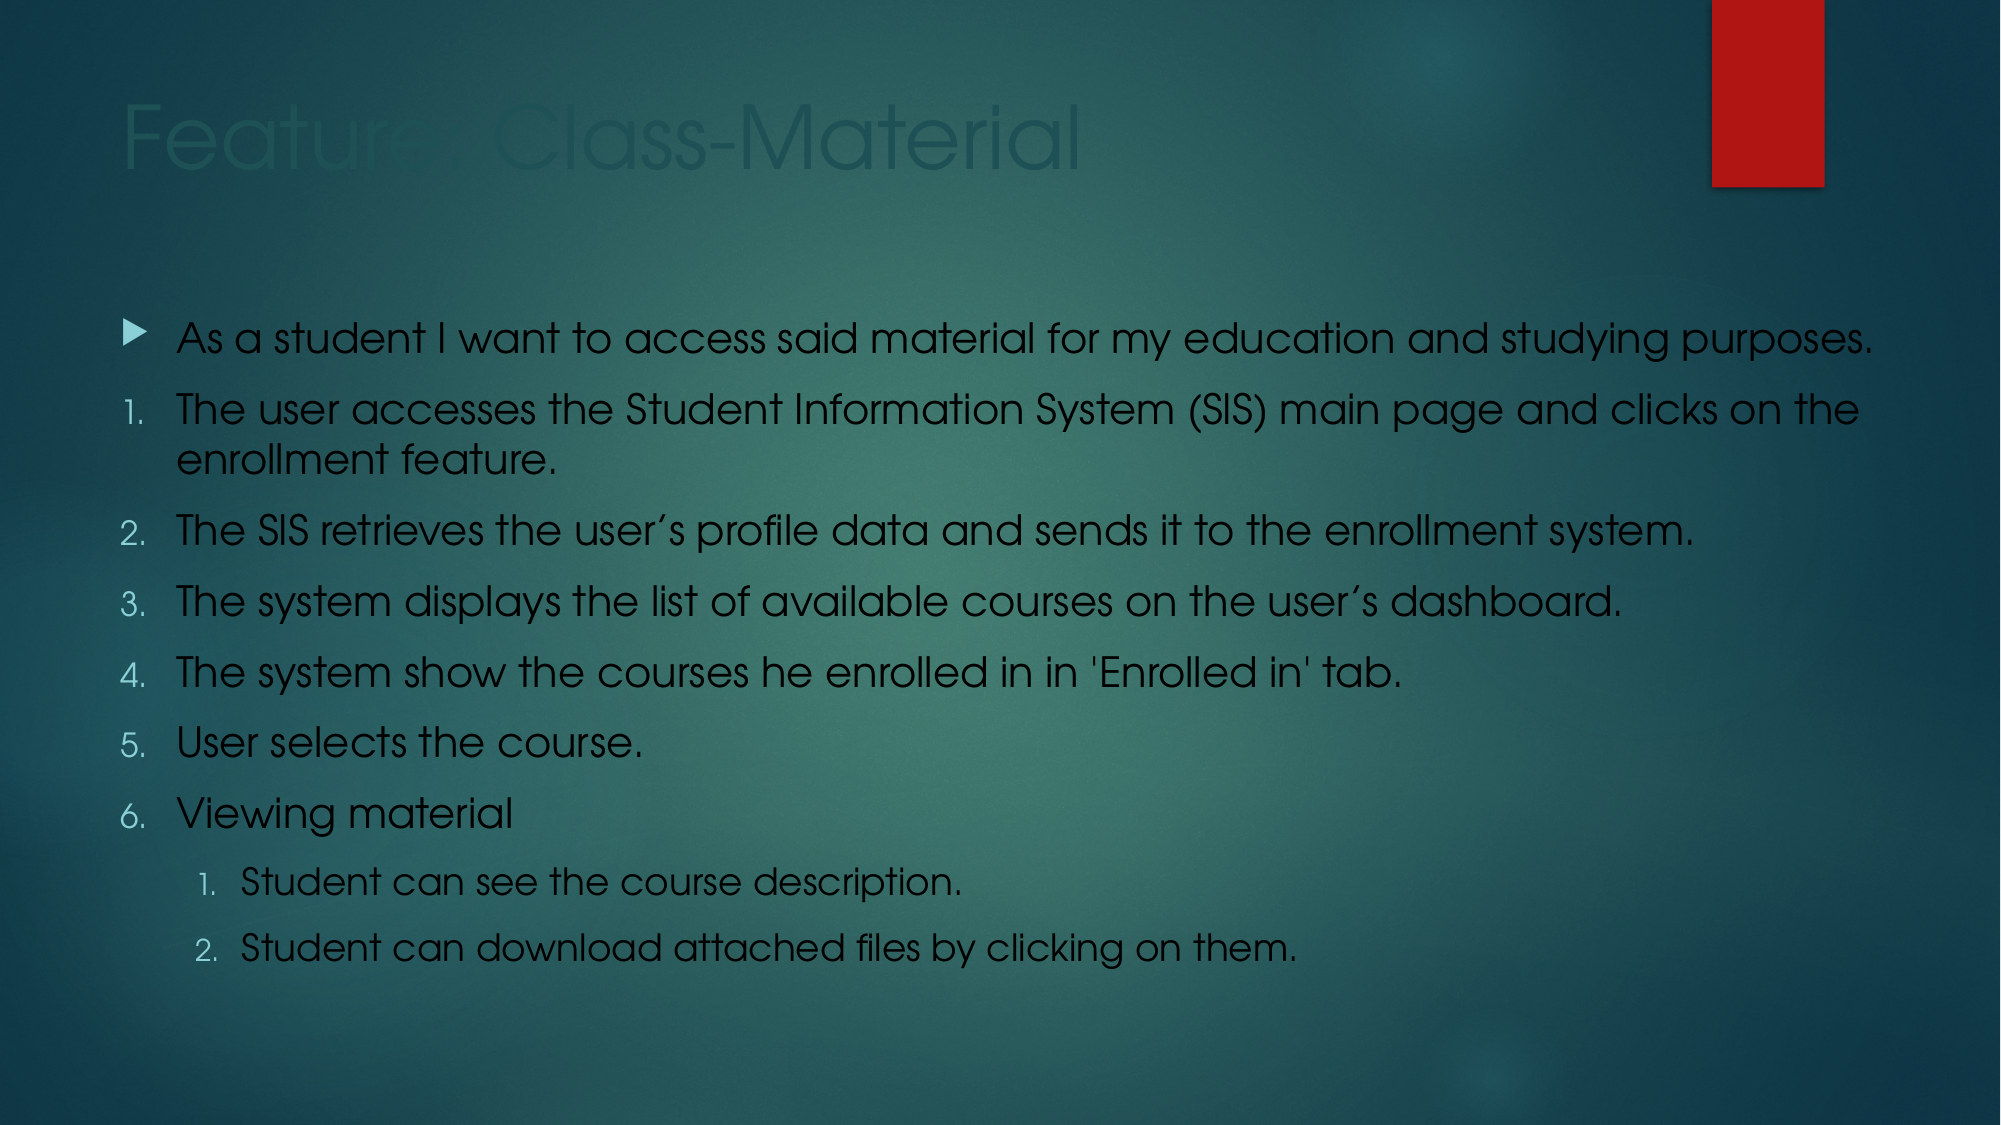

# Feature: Class-Material
As a student I want to access said material for my education and studying purposes.
The user accesses the Student Information System (SIS) main page and clicks on the enrollment feature.
The SIS retrieves the user’s profile data and sends it to the enrollment system.
The system displays the list of available courses on the user’s dashboard.
The system show the courses he enrolled in in 'Enrolled in' tab.
User selects the course.
Viewing material
Student can see the course description.
Student can download attached files by clicking on them.